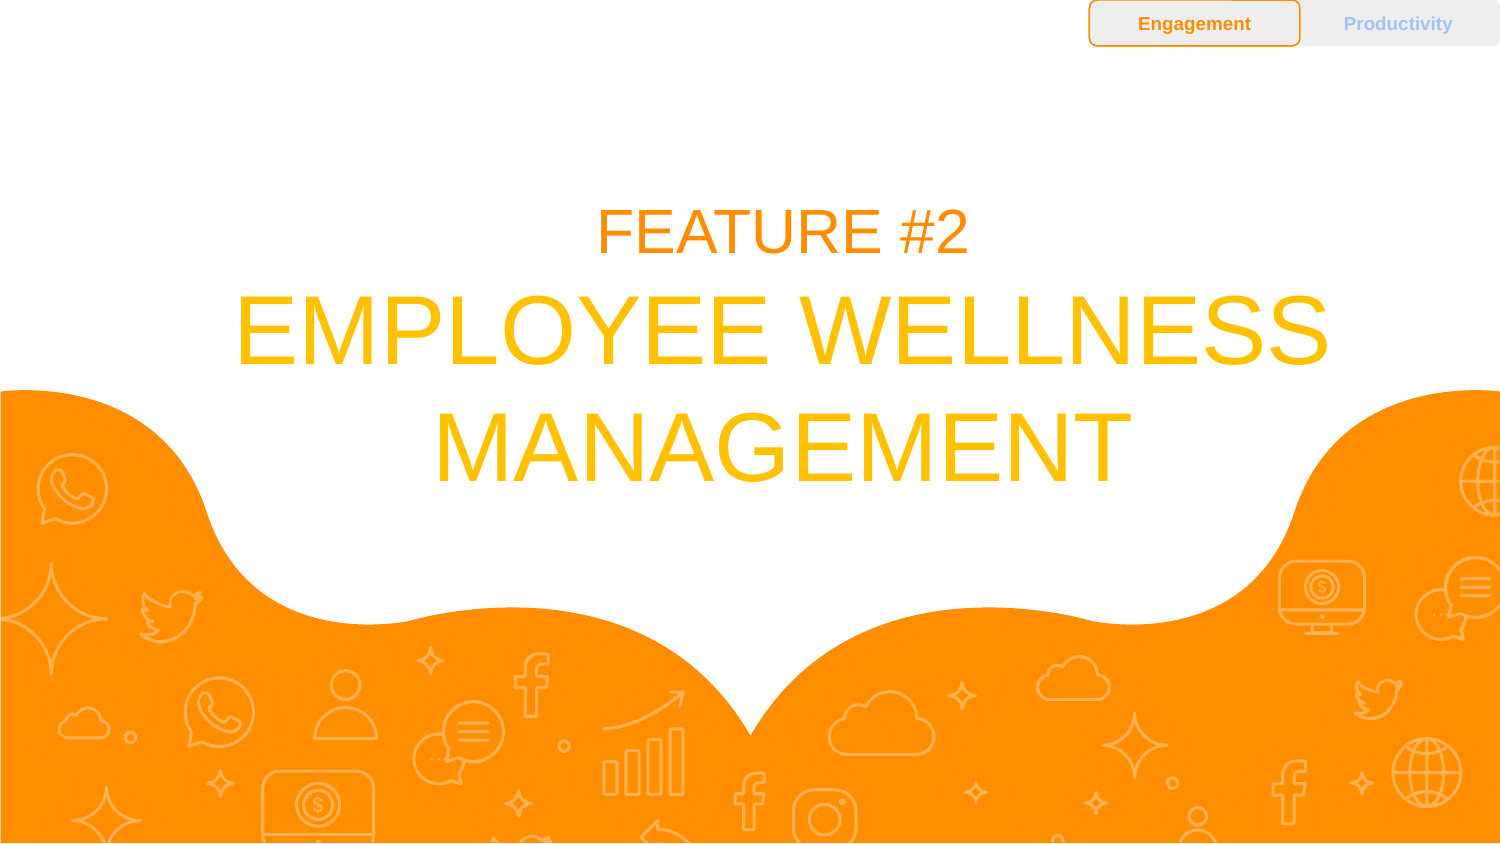

Engagement
Productivity
Engagement
Productivity
# FEATURE #2
EMPLOYEE WELLNESS MANAGEMENT